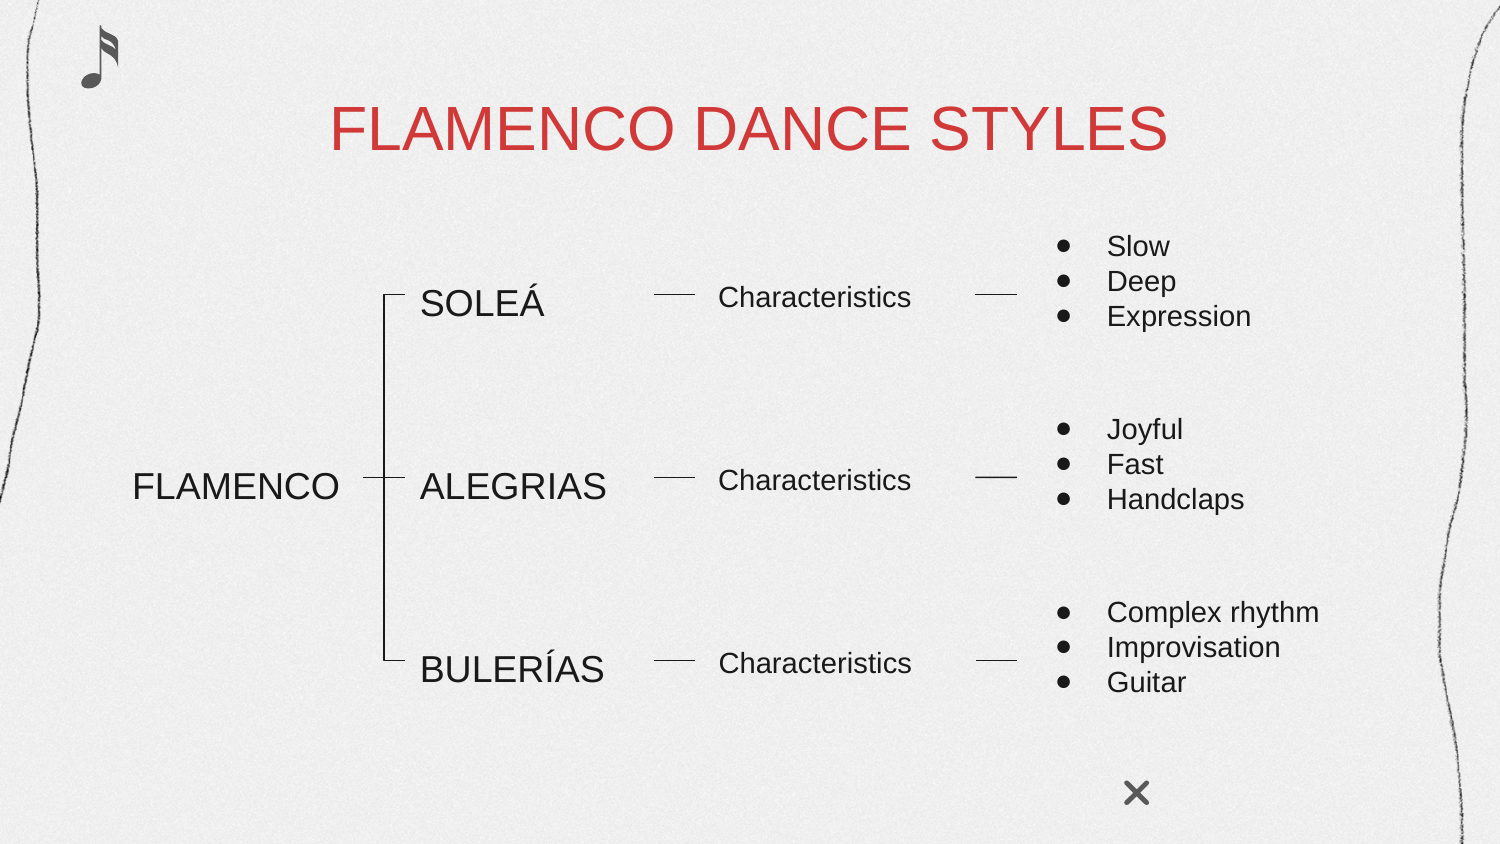

# FLAMENCO DANCE STYLES
Slow
Deep
Expression
SOLEÁ
 Characteristics
Joyful
Fast
Handclaps
FLAMENCO
ALEGRIAS
 Characteristics
Complex rhythm
Improvisation
Guitar
BULERÍAS
 Characteristics